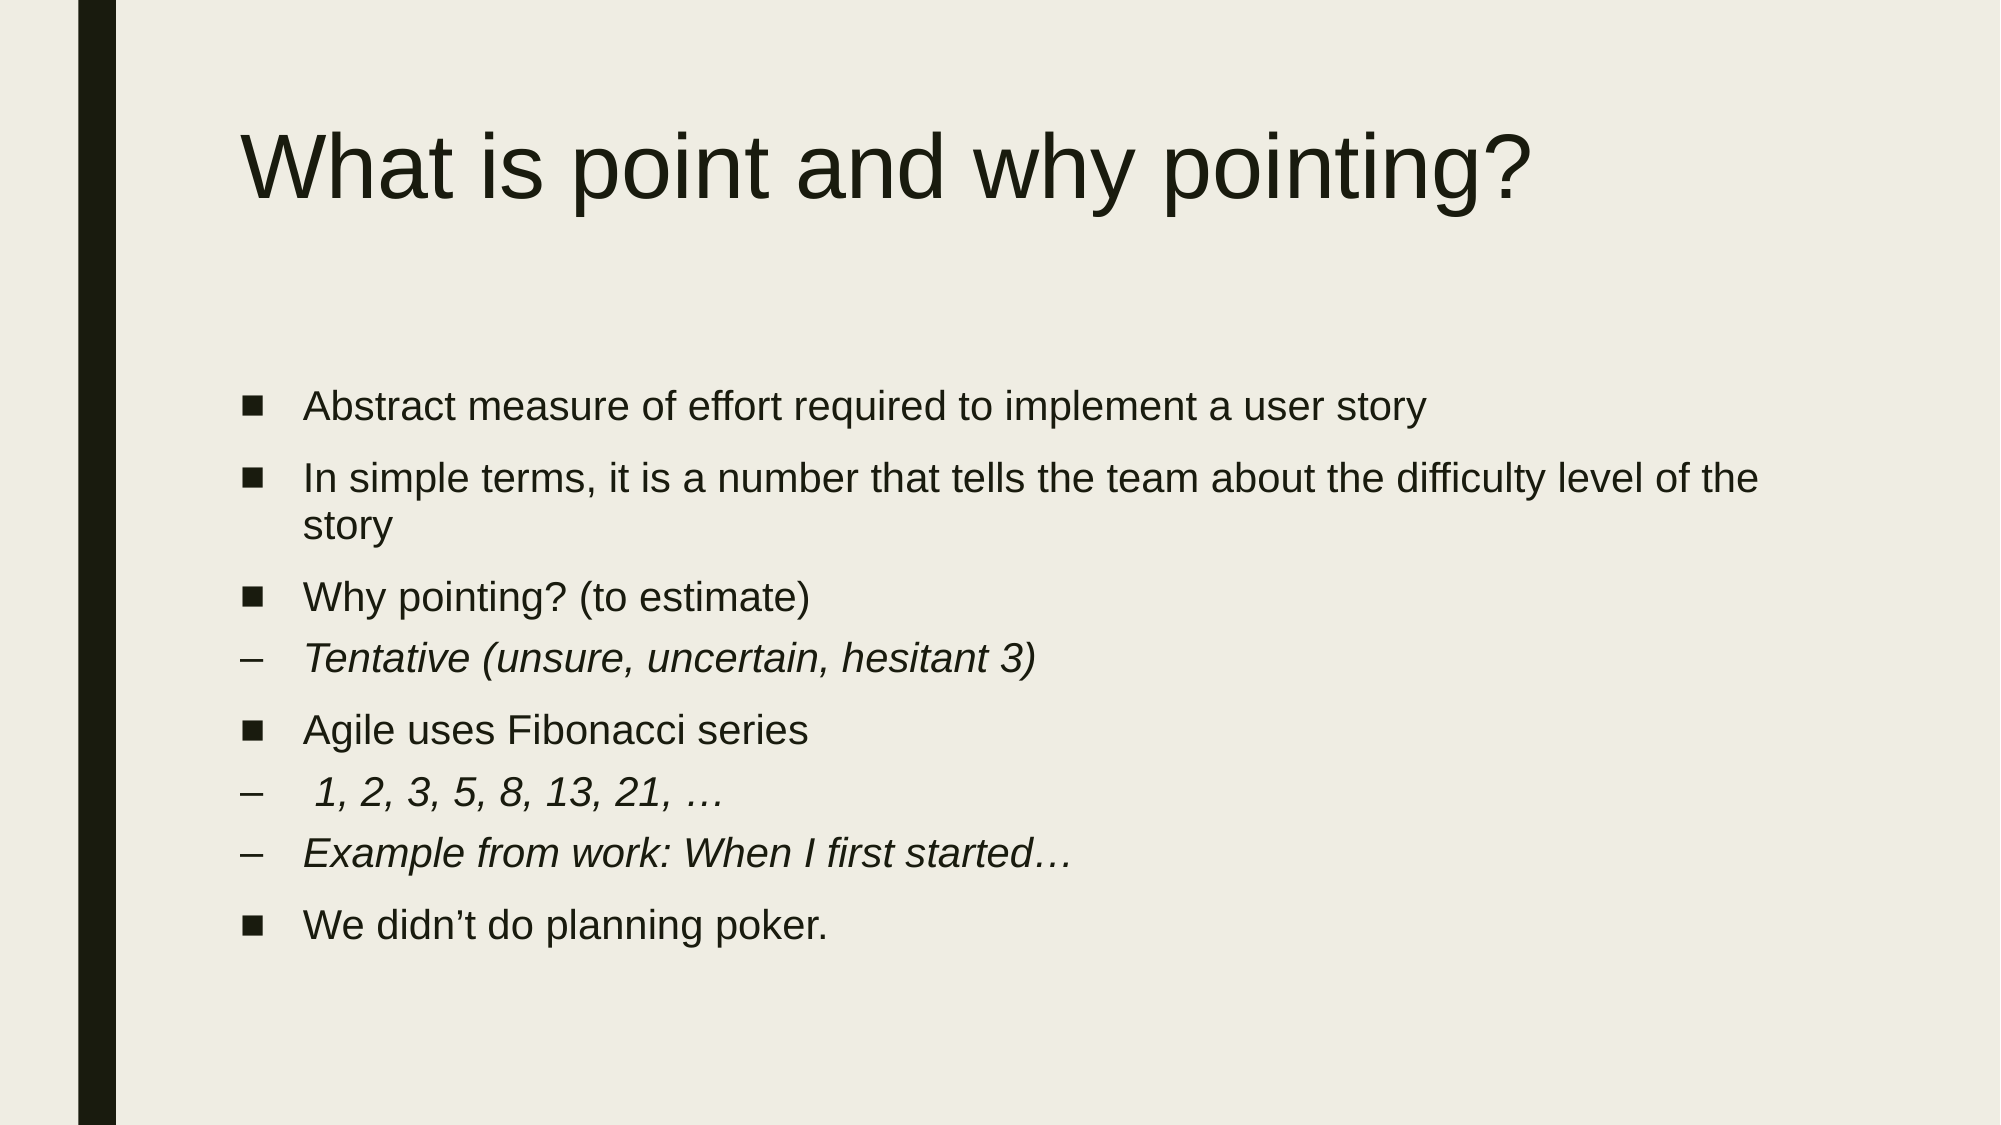

# What is point and why pointing?
Abstract measure of effort required to implement a user story
In simple terms, it is a number that tells the team about the difficulty level of the story
Why pointing? (to estimate)
Tentative (unsure, uncertain, hesitant 3)
Agile uses Fibonacci series
 1, 2, 3, 5, 8, 13, 21, …
Example from work: When I first started…
We didn’t do planning poker.